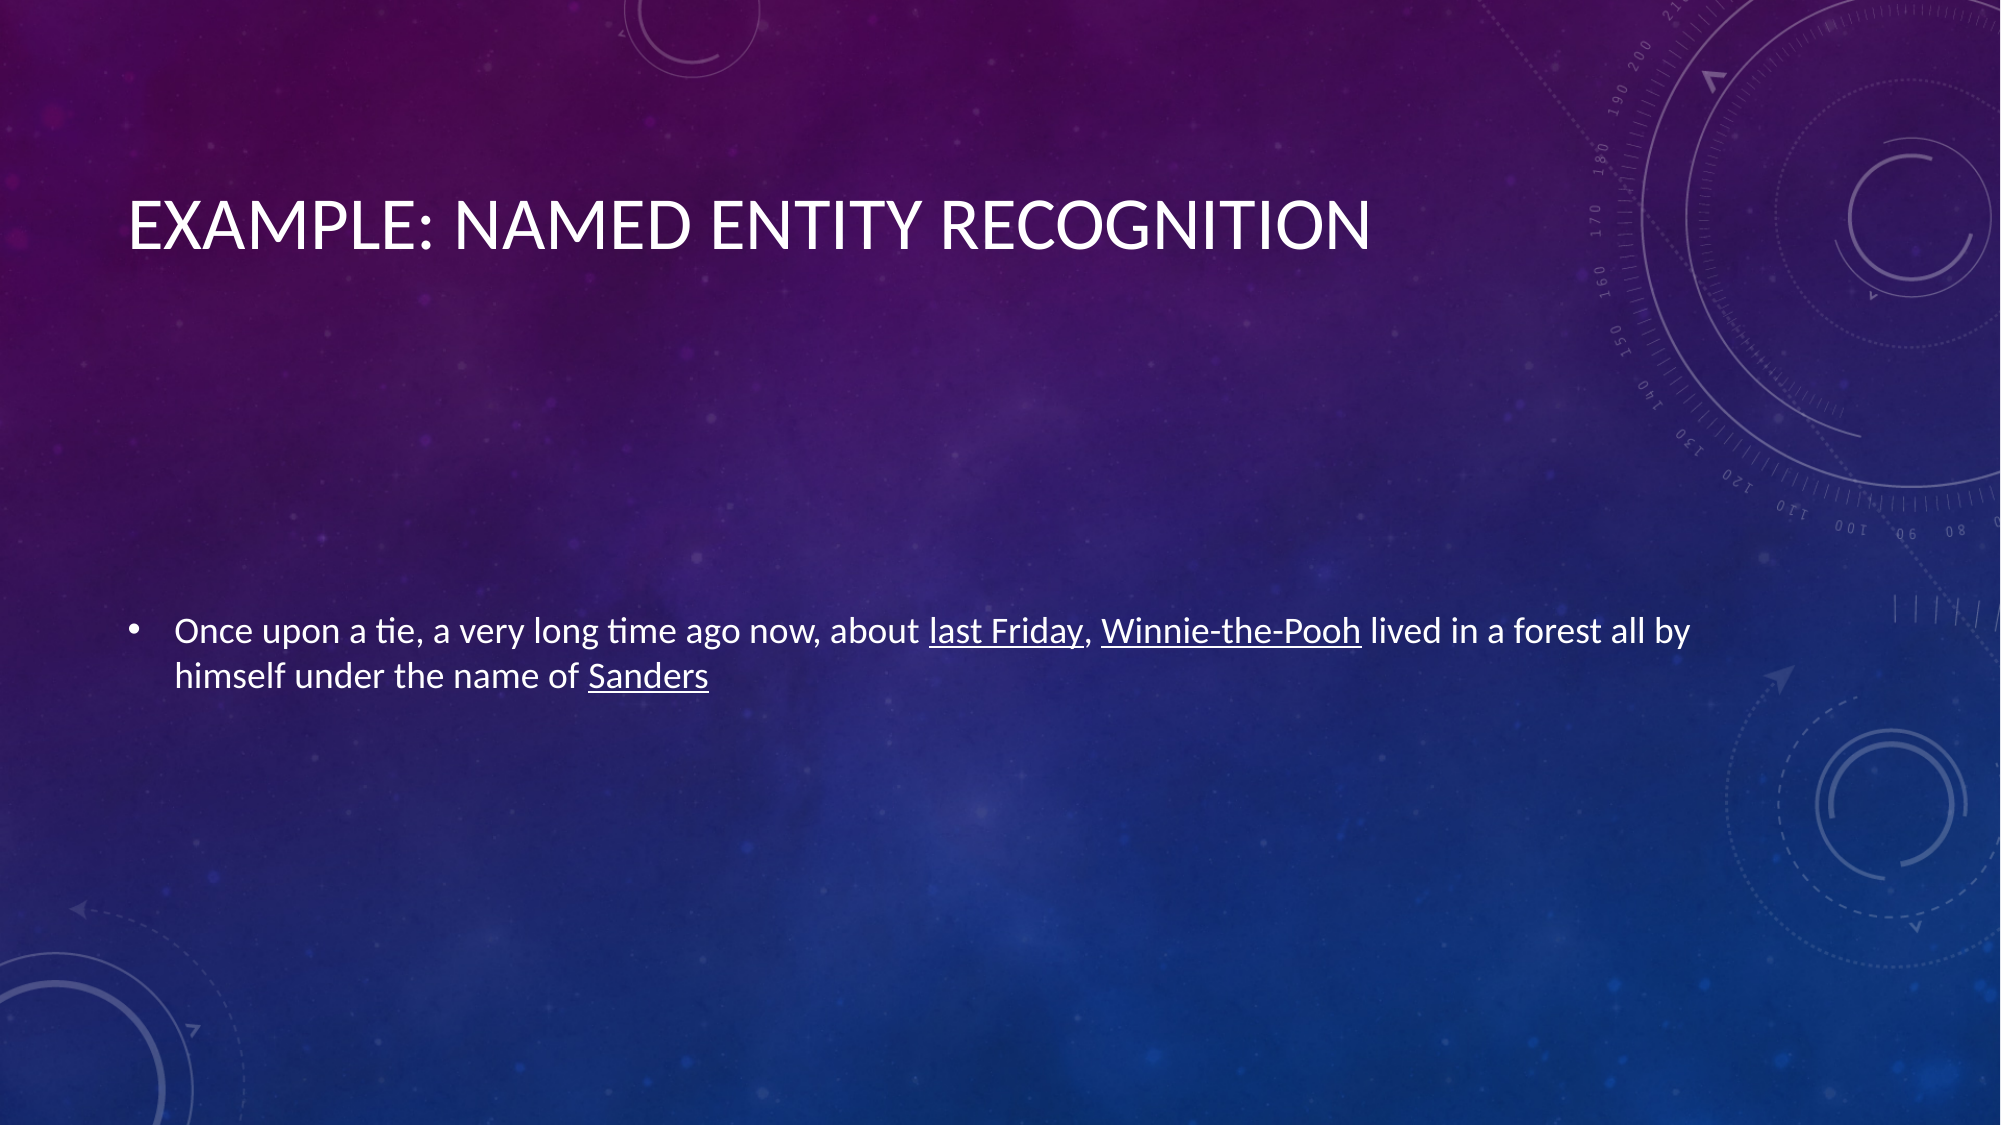

# Example: named entity recognition
Once upon a tie, a very long time ago now, about last Friday, Winnie-the-Pooh lived in a forest all by himself under the name of Sanders